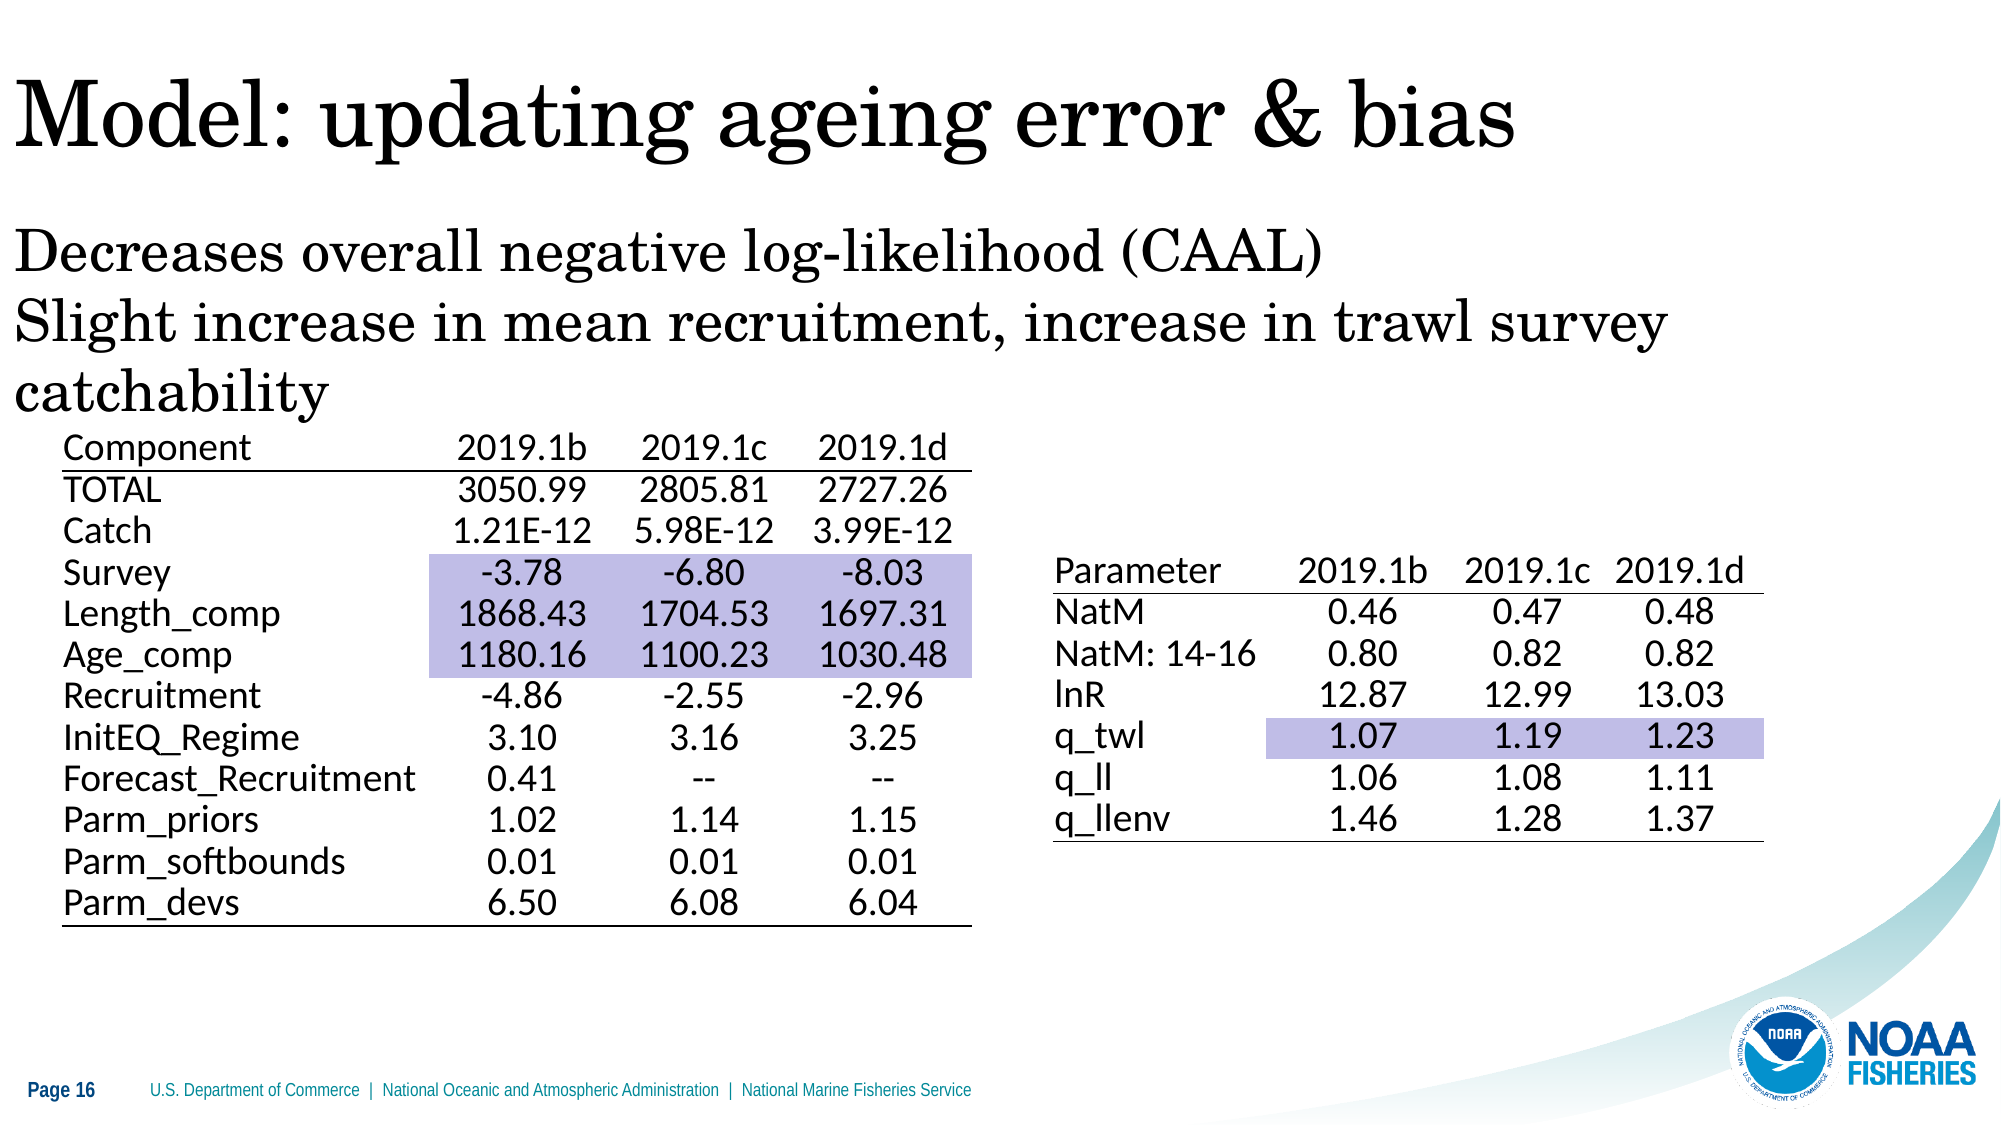

Model: updating ageing error & bias
Decreases overall negative log-likelihood (CAAL)
Slight increase in mean recruitment, increase in trawl survey catchability
| Component | 2019.1b | 2019.1c | 2019.1d |
| --- | --- | --- | --- |
| TOTAL | 3050.99 | 2805.81 | 2727.26 |
| Catch | 1.21E-12 | 5.98E-12 | 3.99E-12 |
| Survey | -3.78 | -6.80 | -8.03 |
| Length\_comp | 1868.43 | 1704.53 | 1697.31 |
| Age\_comp | 1180.16 | 1100.23 | 1030.48 |
| Recruitment | -4.86 | -2.55 | -2.96 |
| InitEQ\_Regime | 3.10 | 3.16 | 3.25 |
| Forecast\_Recruitment | 0.41 | -- | -- |
| Parm\_priors | 1.02 | 1.14 | 1.15 |
| Parm\_softbounds | 0.01 | 0.01 | 0.01 |
| Parm\_devs | 6.50 | 6.08 | 6.04 |
| Parameter | 2019.1b | 2019.1c | 2019.1d |
| --- | --- | --- | --- |
| NatM | 0.46 | 0.47 | 0.48 |
| NatM: 14-16 | 0.80 | 0.82 | 0.82 |
| lnR | 12.87 | 12.99 | 13.03 |
| q\_twl | 1.07 | 1.19 | 1.23 |
| q\_ll | 1.06 | 1.08 | 1.11 |
| q\_llenv | 1.46 | 1.28 | 1.37 |